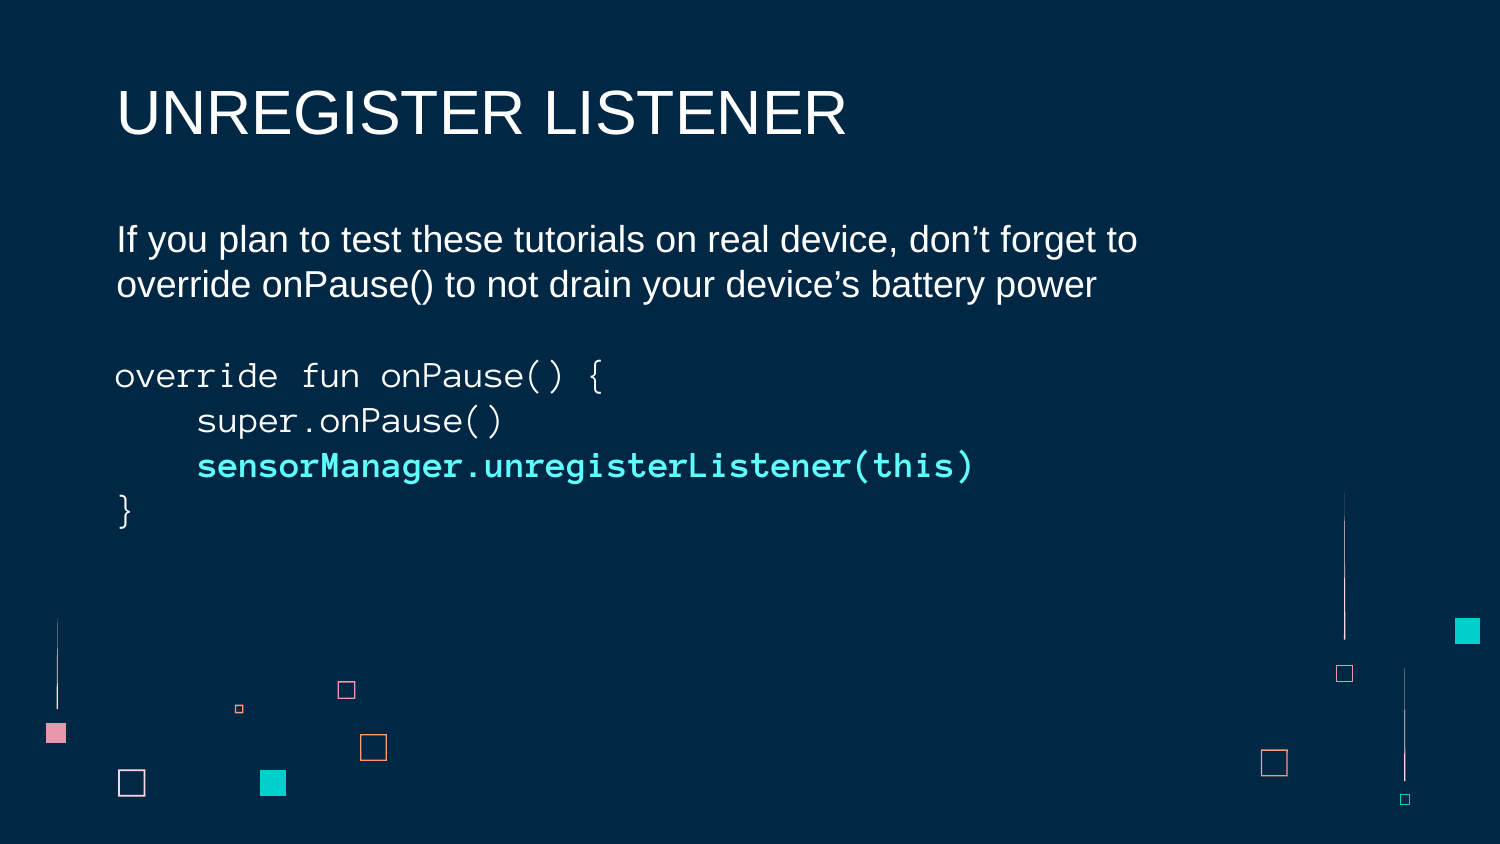

# UNREGISTER LISTENER
If you plan to test these tutorials on real device, don’t forget to override onPause() to not drain your device’s battery power
override fun onPause() {
    super.onPause()
    sensorManager.unregisterListener(this)
}